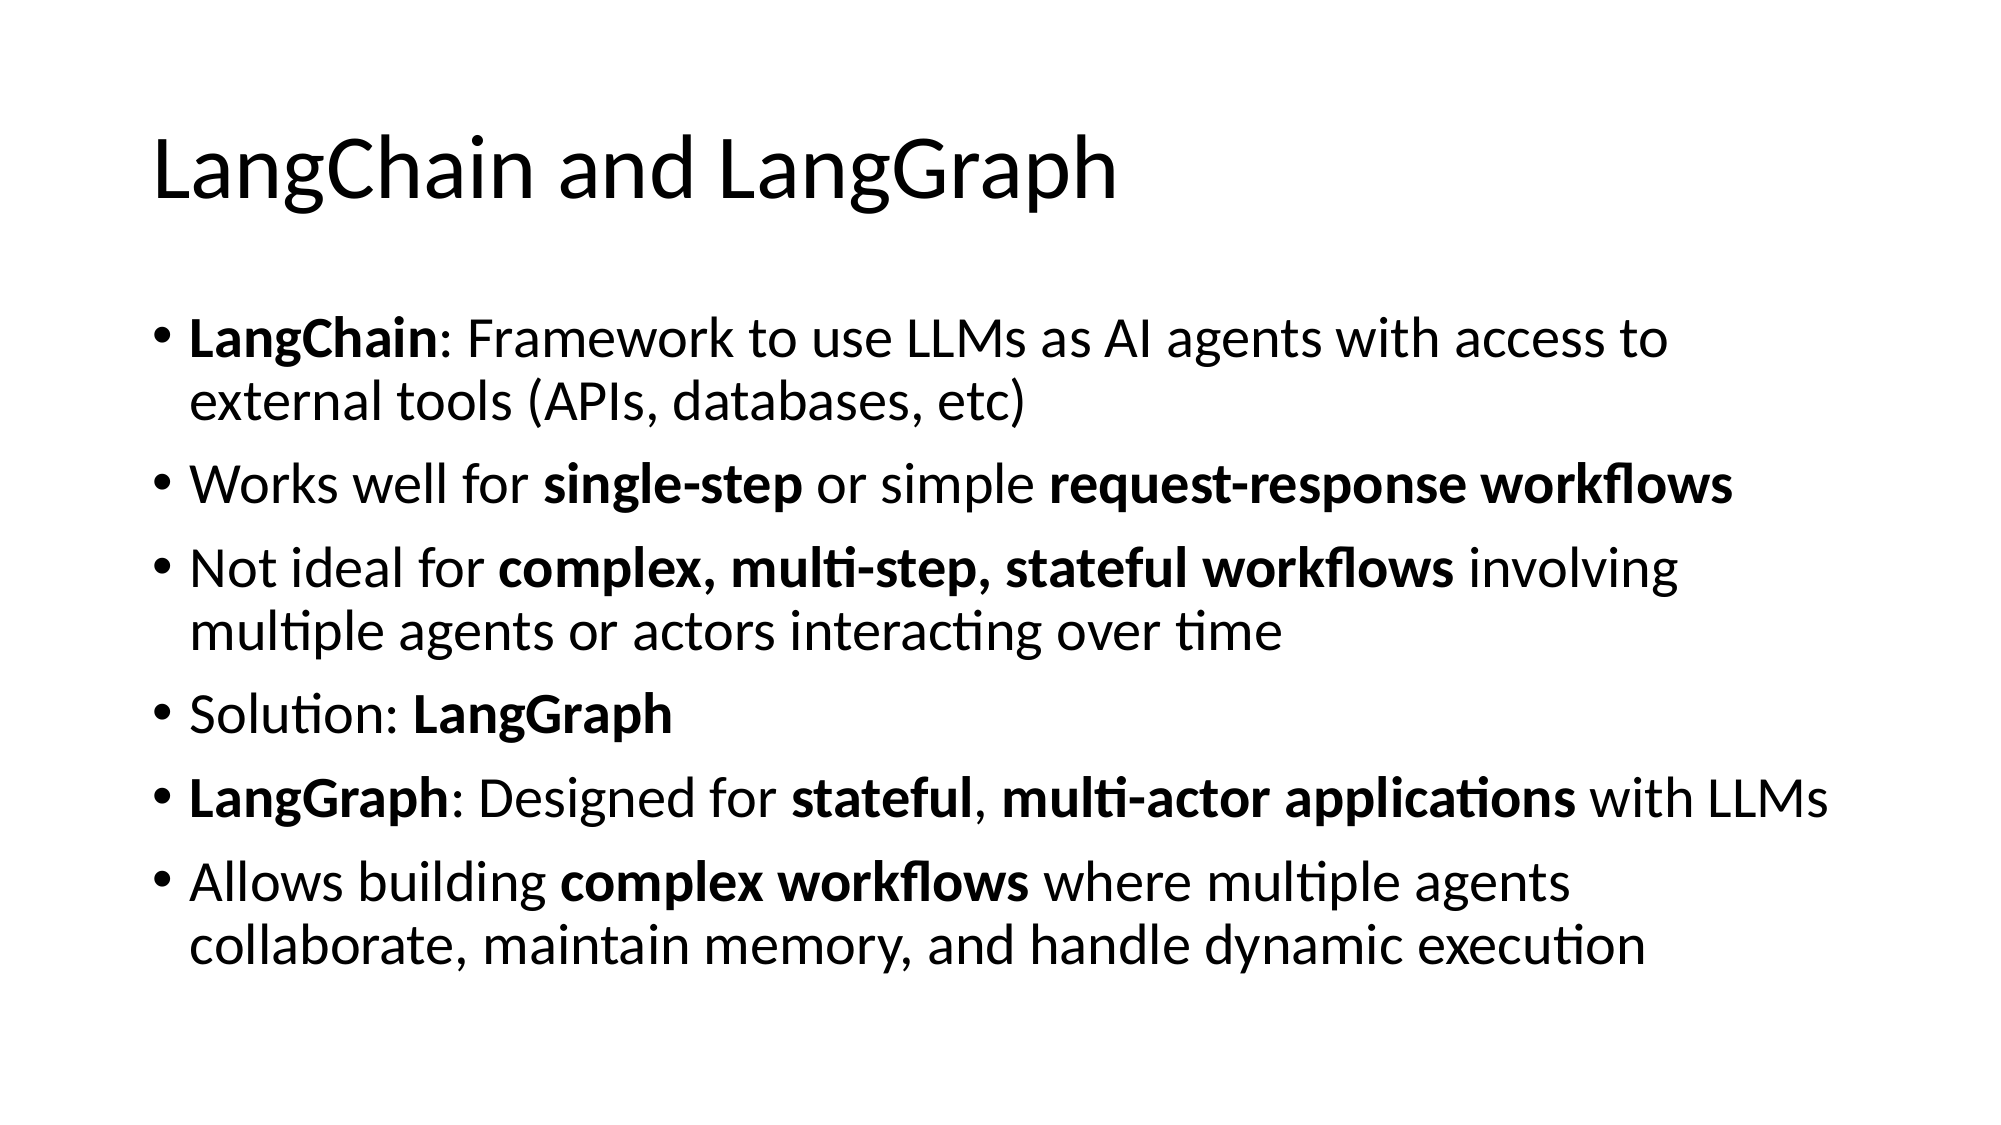

# LangChain and LangGraph
LangChain: Framework to use LLMs as AI agents with access to external tools (APIs, databases, etc)
Works well for single-step or simple request-response workflows
Not ideal for complex, multi-step, stateful workflows involving multiple agents or actors interacting over time
Solution: LangGraph
LangGraph: Designed for stateful, multi-actor applications with LLMs
Allows building complex workflows where multiple agents collaborate, maintain memory, and handle dynamic execution